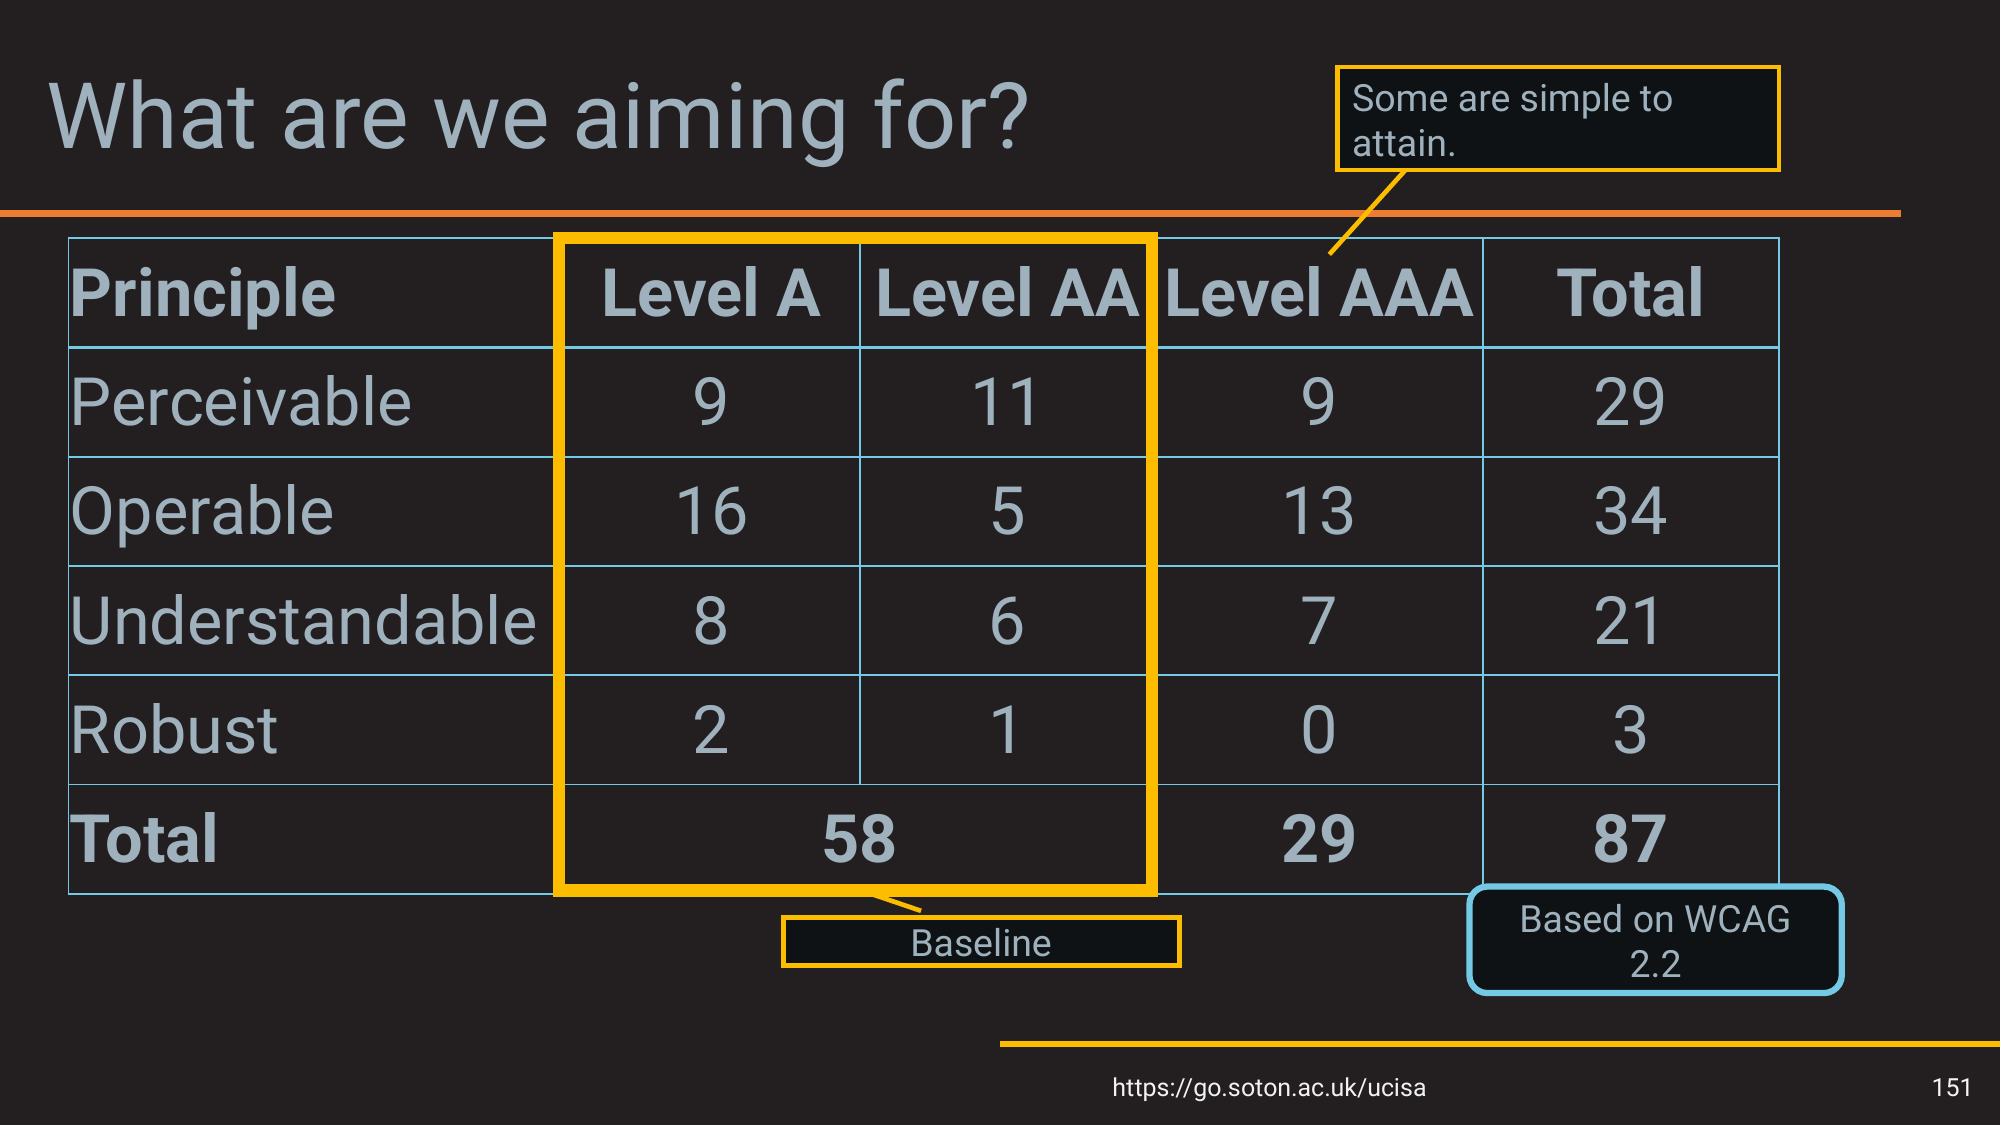

# What are we aiming for?
Some are simple to attain.
| Principle | Level A | Level AA | Level AAA | Total |
| --- | --- | --- | --- | --- |
| Perceivable | 9 | 11 | 9 | 29 |
| Operable | 16 | 5 | 13 | 34 |
| Understandable | 8 | 6 | 7 | 21 |
| Robust | 2 | 1 | 0 | 3 |
| Total | 58 |  | 29 | 87 |

Based on WCAG 2.2
Baseline
151
https://go.soton.ac.uk/ucisa